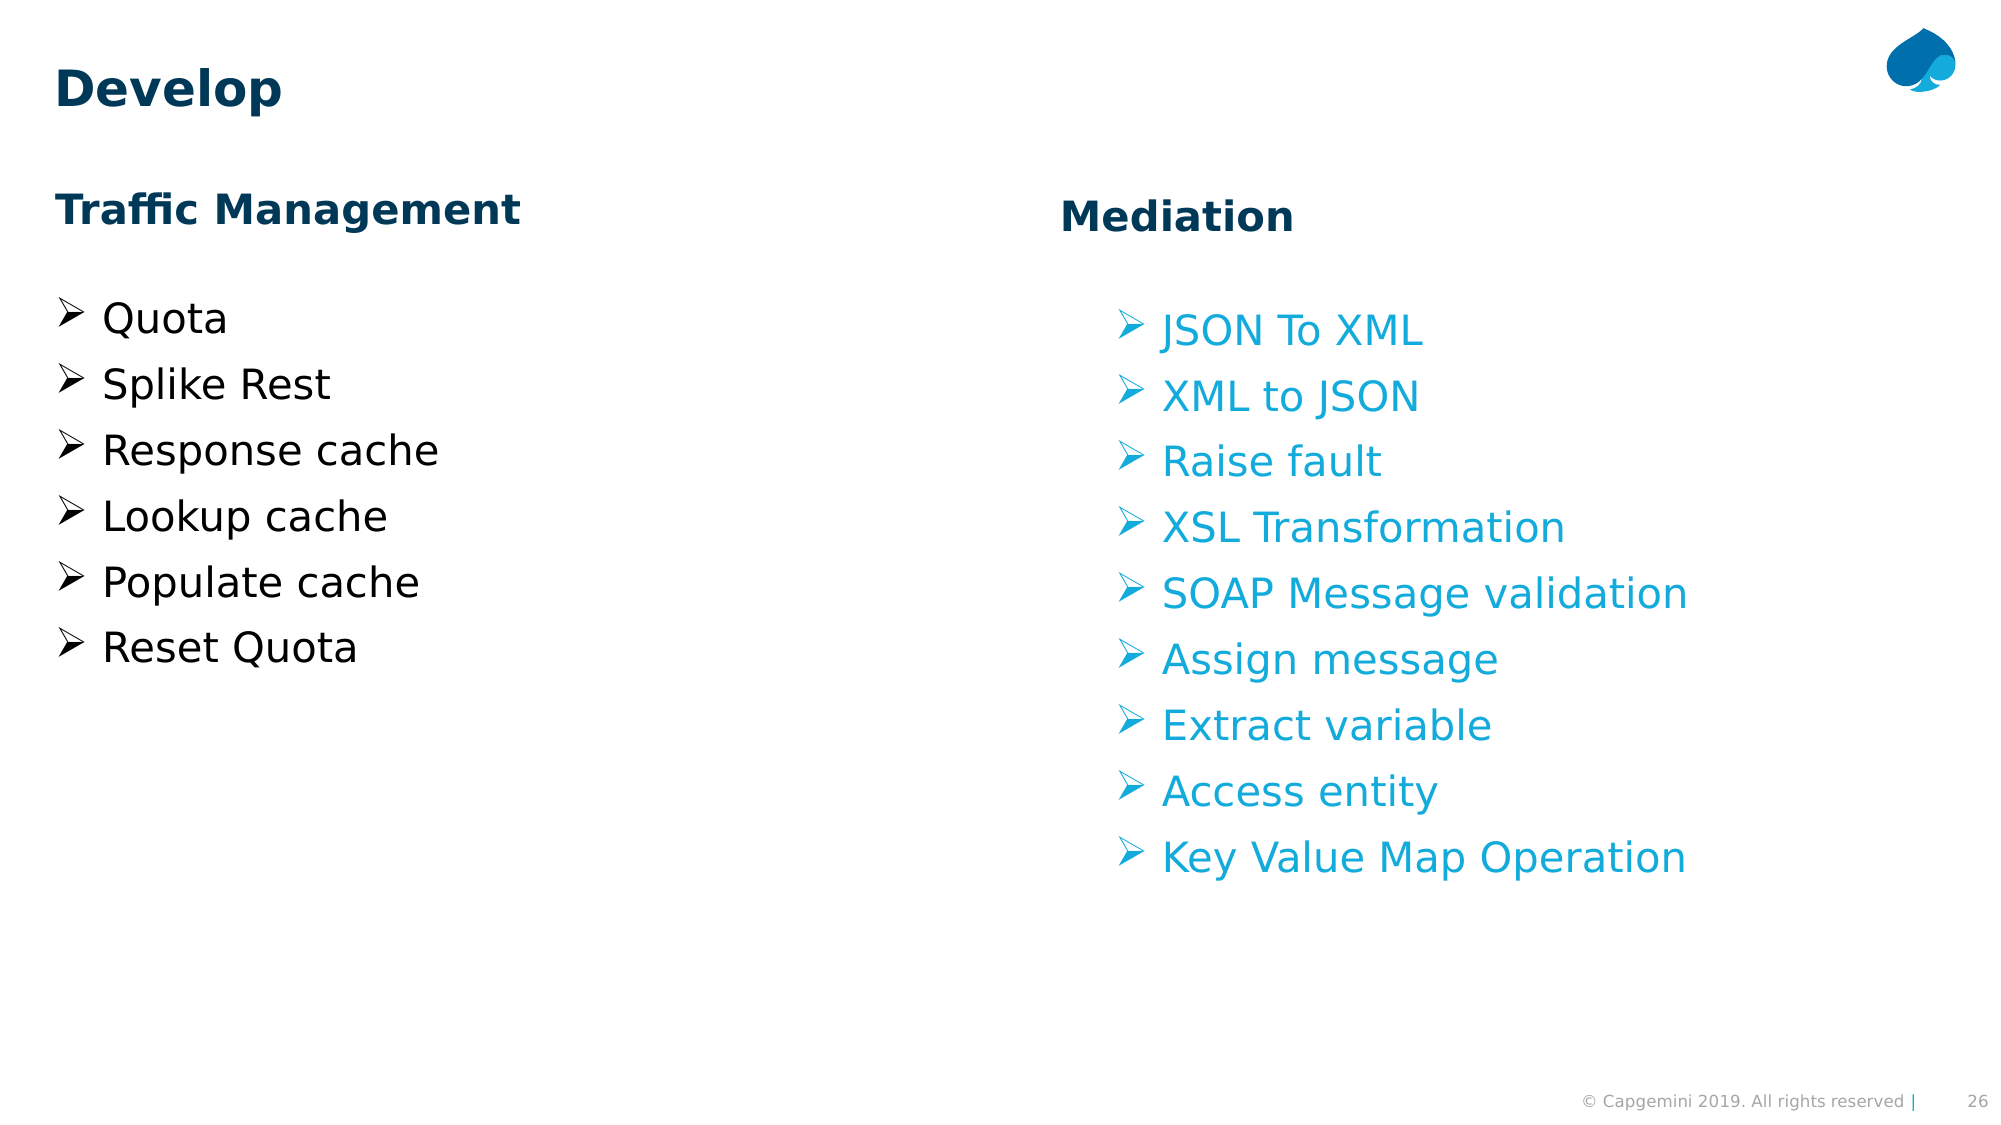

# Develop
Traffic Management
Mediation
Quota
Splike Rest
Response cache
Lookup cache
Populate cache
Reset Quota

JSON To XML
XML to JSON
Raise fault
XSL Transformation
SOAP Message validation
Assign message
Extract variable
Access entity
Key Value Map Operation